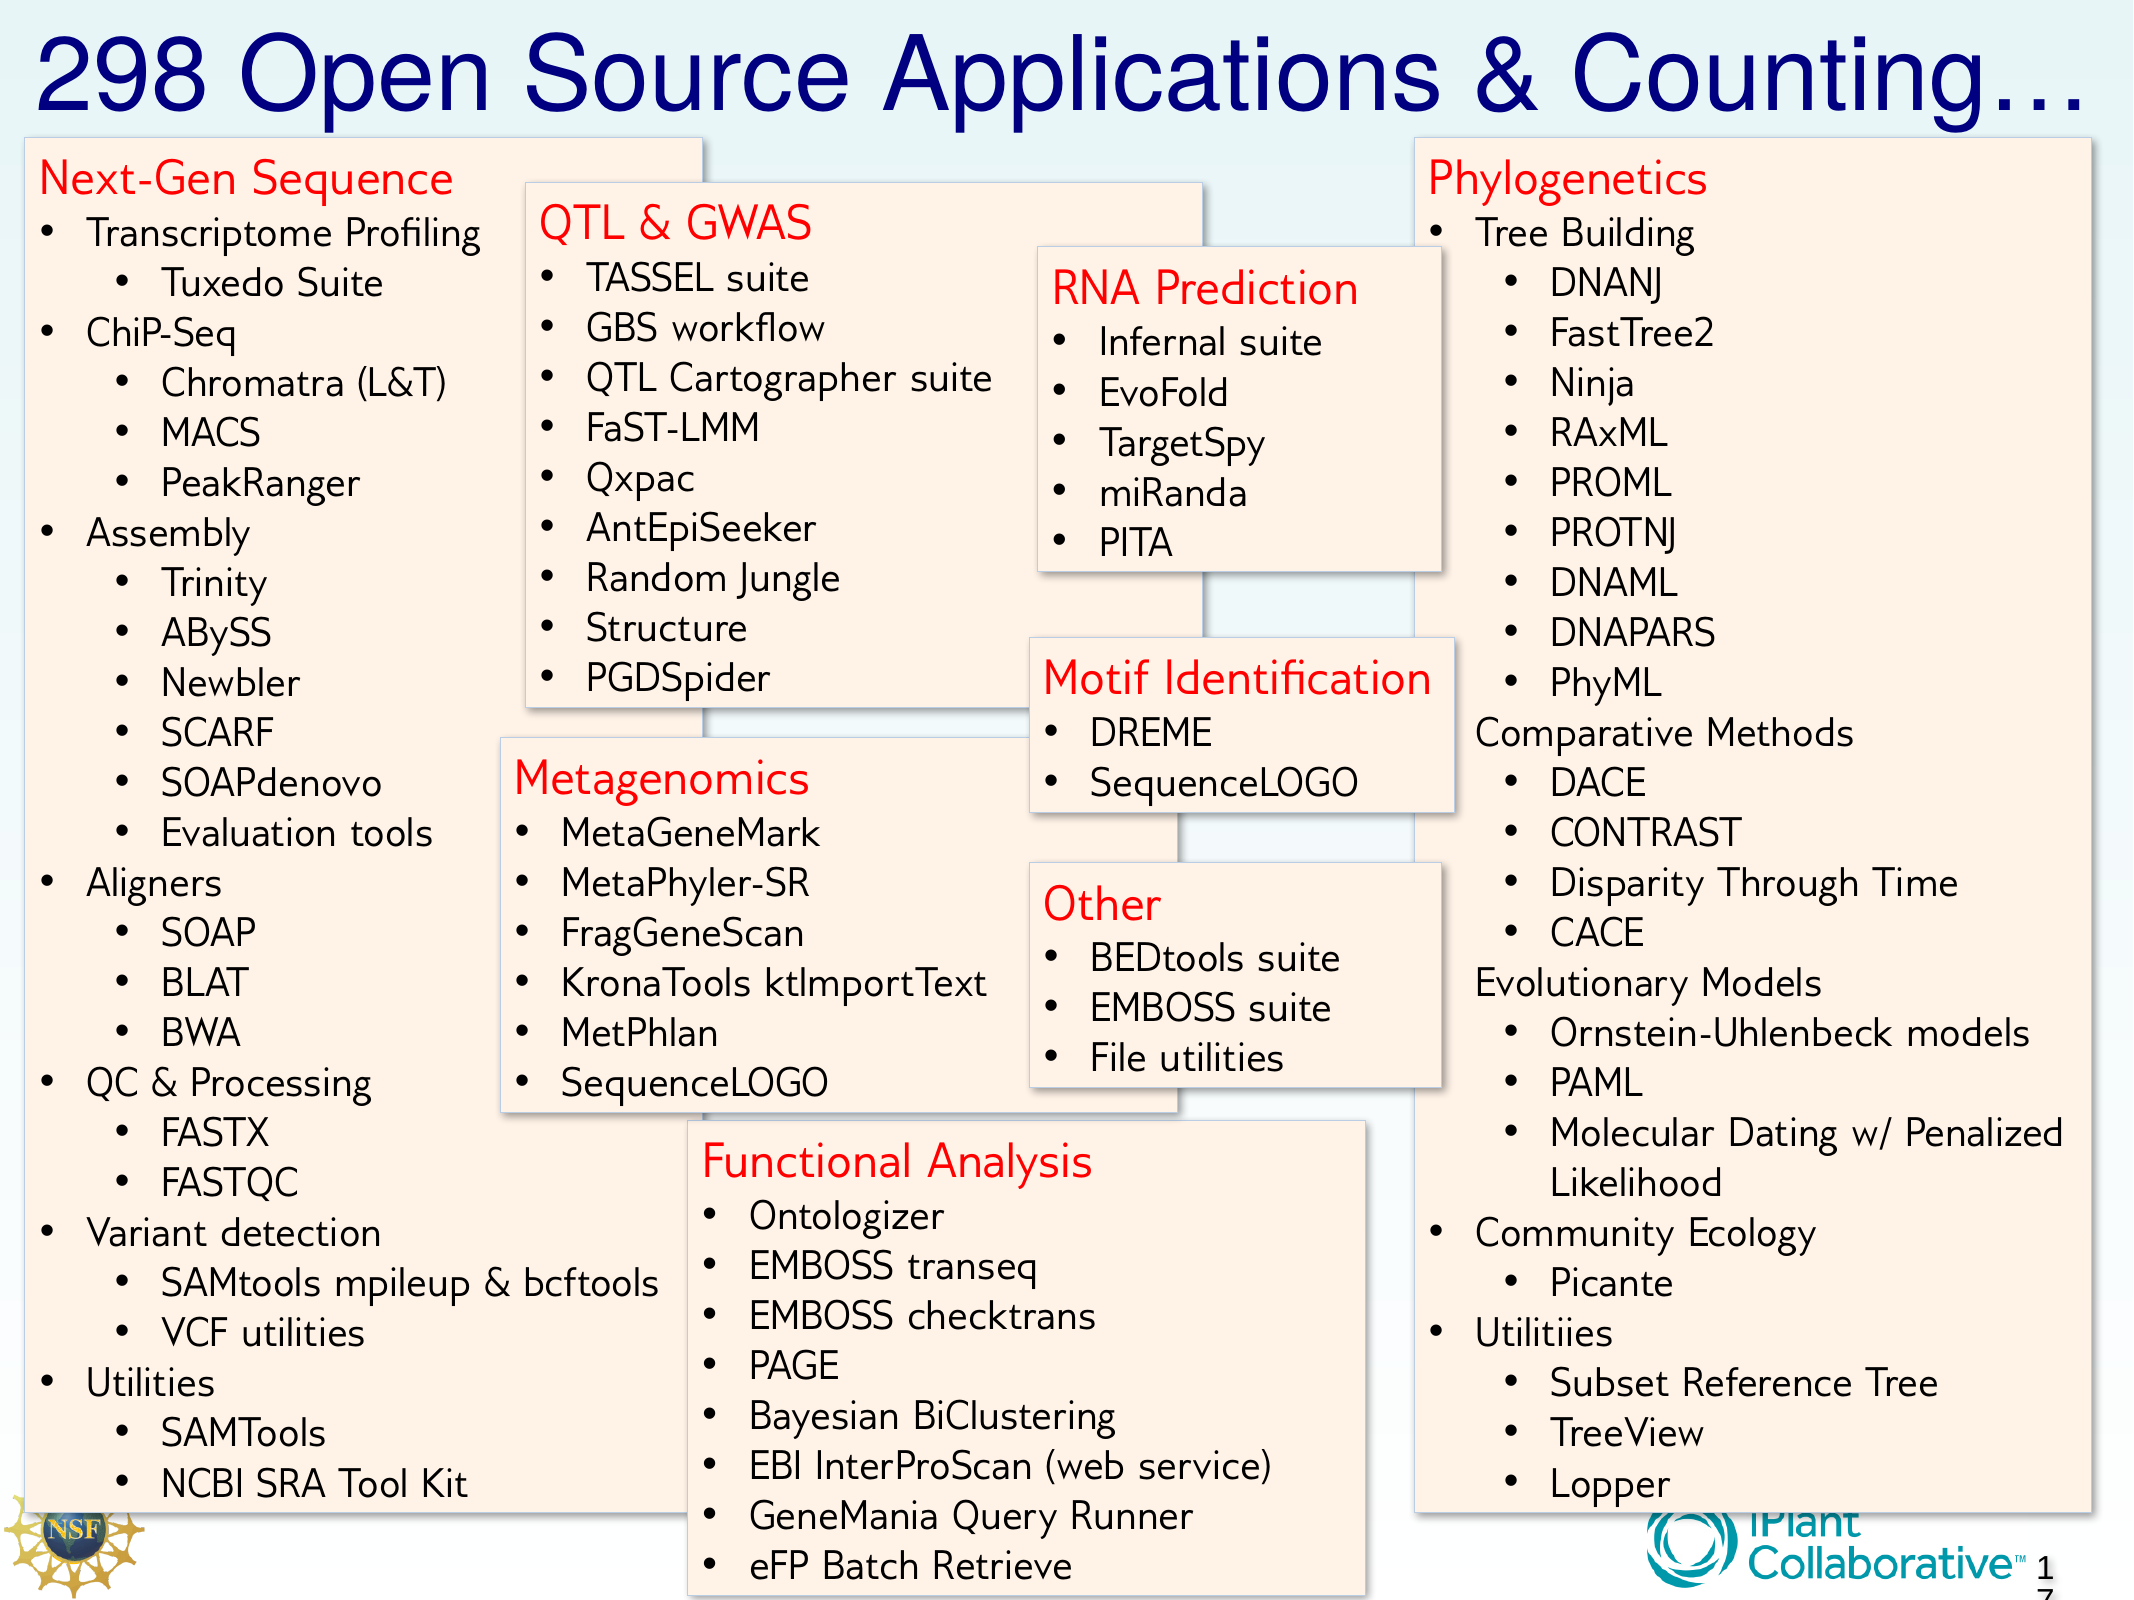

# 298 Open Source Applications & Counting…
Next-Gen Sequence
Transcriptome Profiling
Tuxedo Suite
ChiP-Seq
Chromatra (L&T)
MACS
PeakRanger
Assembly
Trinity
ABySS
Newbler
SCARF
SOAPdenovo
Evaluation tools
Aligners
SOAP
BLAT
BWA
QC & Processing
FASTX
FASTQC
Variant detection
SAMtools mpileup & bcftools
VCF utilities
Utilities
SAMTools
NCBI SRA Tool Kit
Phylogenetics
Tree Building
DNANJ
FastTree2
Ninja
RAxML
PROML
PROTNJ
DNAML
DNAPARS
PhyML
Comparative Methods
DACE
CONTRAST
Disparity Through Time
CACE
Evolutionary Models
Ornstein-Uhlenbeck models
PAML
Molecular Dating w/ Penalized Likelihood
Community Ecology
Picante
Utilitiies
Subset Reference Tree
TreeView
Lopper
QTL & GWAS
TASSEL suite
GBS workflow
QTL Cartographer suite
FaST-LMM
Qxpac
AntEpiSeeker
Random Jungle
Structure
PGDSpider
RNA Prediction
Infernal suite
EvoFold
TargetSpy
miRanda
PITA
Motif Identification
DREME
SequenceLOGO
Metagenomics
MetaGeneMark
MetaPhyler-SR
FragGeneScan
KronaTools ktlmportText
MetPhlan
SequenceLOGO
Other
BEDtools suite
EMBOSS suite
File utilities
Functional Analysis
Ontologizer
EMBOSS transeq
EMBOSS checktrans
PAGE
Bayesian BiClustering
EBI InterProScan (web service)
GeneMania Query Runner
eFP Batch Retrieve
17